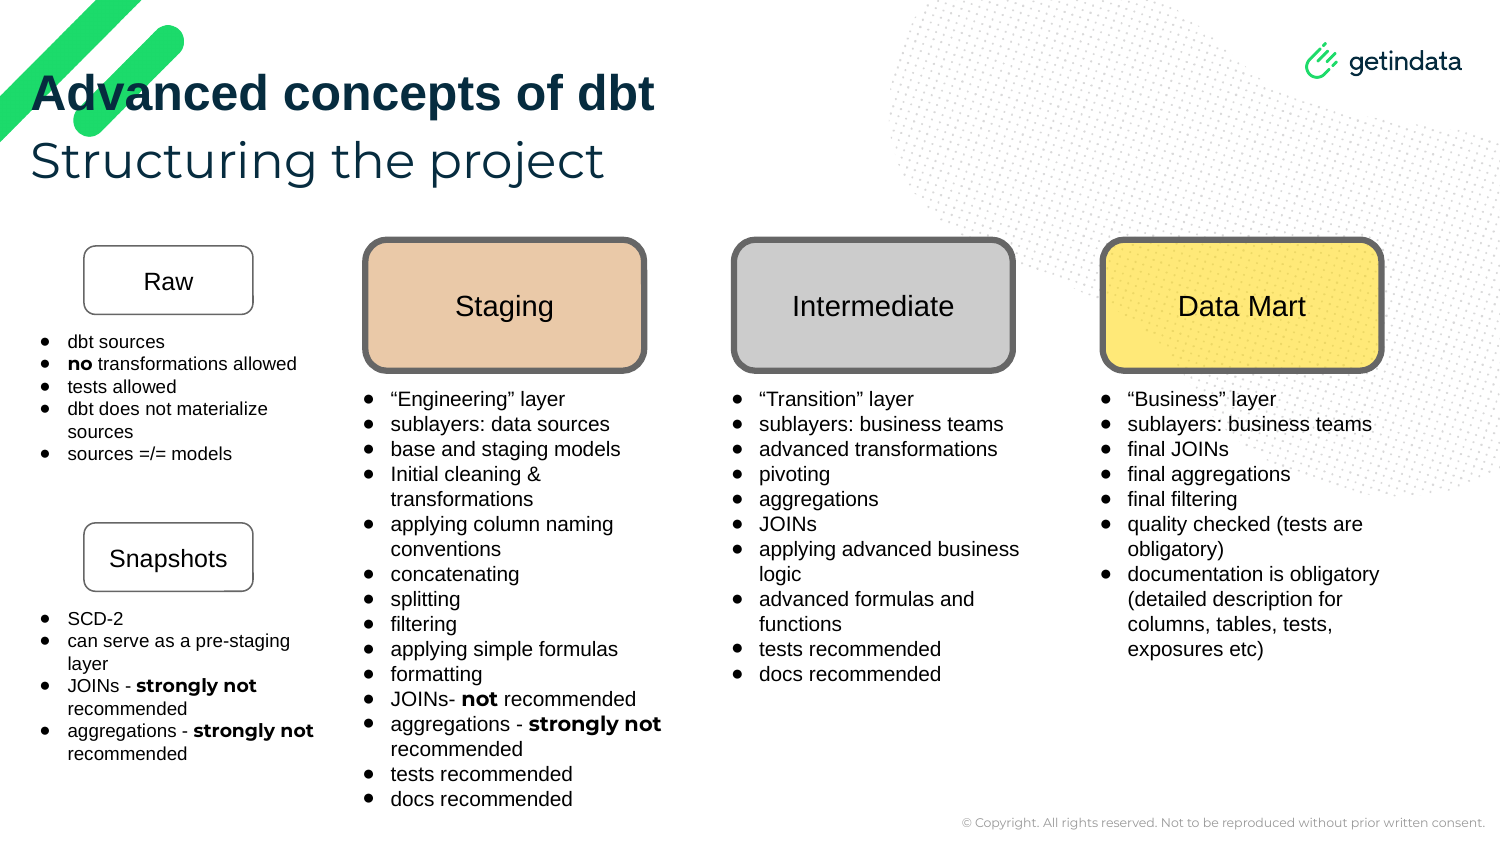

# Advanced concepts of dbt
Structuring the project

Staging
Intermediate
Data Mart
Raw
dbt sources
no transformations allowed
tests allowed
dbt does not materialize sources
sources =/= models
“Engineering” layer
sublayers: data sources
base and staging models
Initial cleaning & transformations
applying column naming conventions
concatenating
splitting
filtering
applying simple formulas
formatting
JOINs- not recommended
aggregations - strongly not recommended
tests recommended
docs recommended
“Transition” layer
sublayers: business teams
advanced transformations
pivoting
aggregations
JOINs
applying advanced business logic
advanced formulas and functions
tests recommended
docs recommended
“Business” layer
sublayers: business teams
final JOINs
final aggregations
final filtering
quality checked (tests are obligatory)
documentation is obligatory (detailed description for columns, tables, tests, exposures etc)
Snapshots
SCD-2
can serve as a pre-staging layer
JOINs - strongly not recommended
aggregations - strongly not recommended